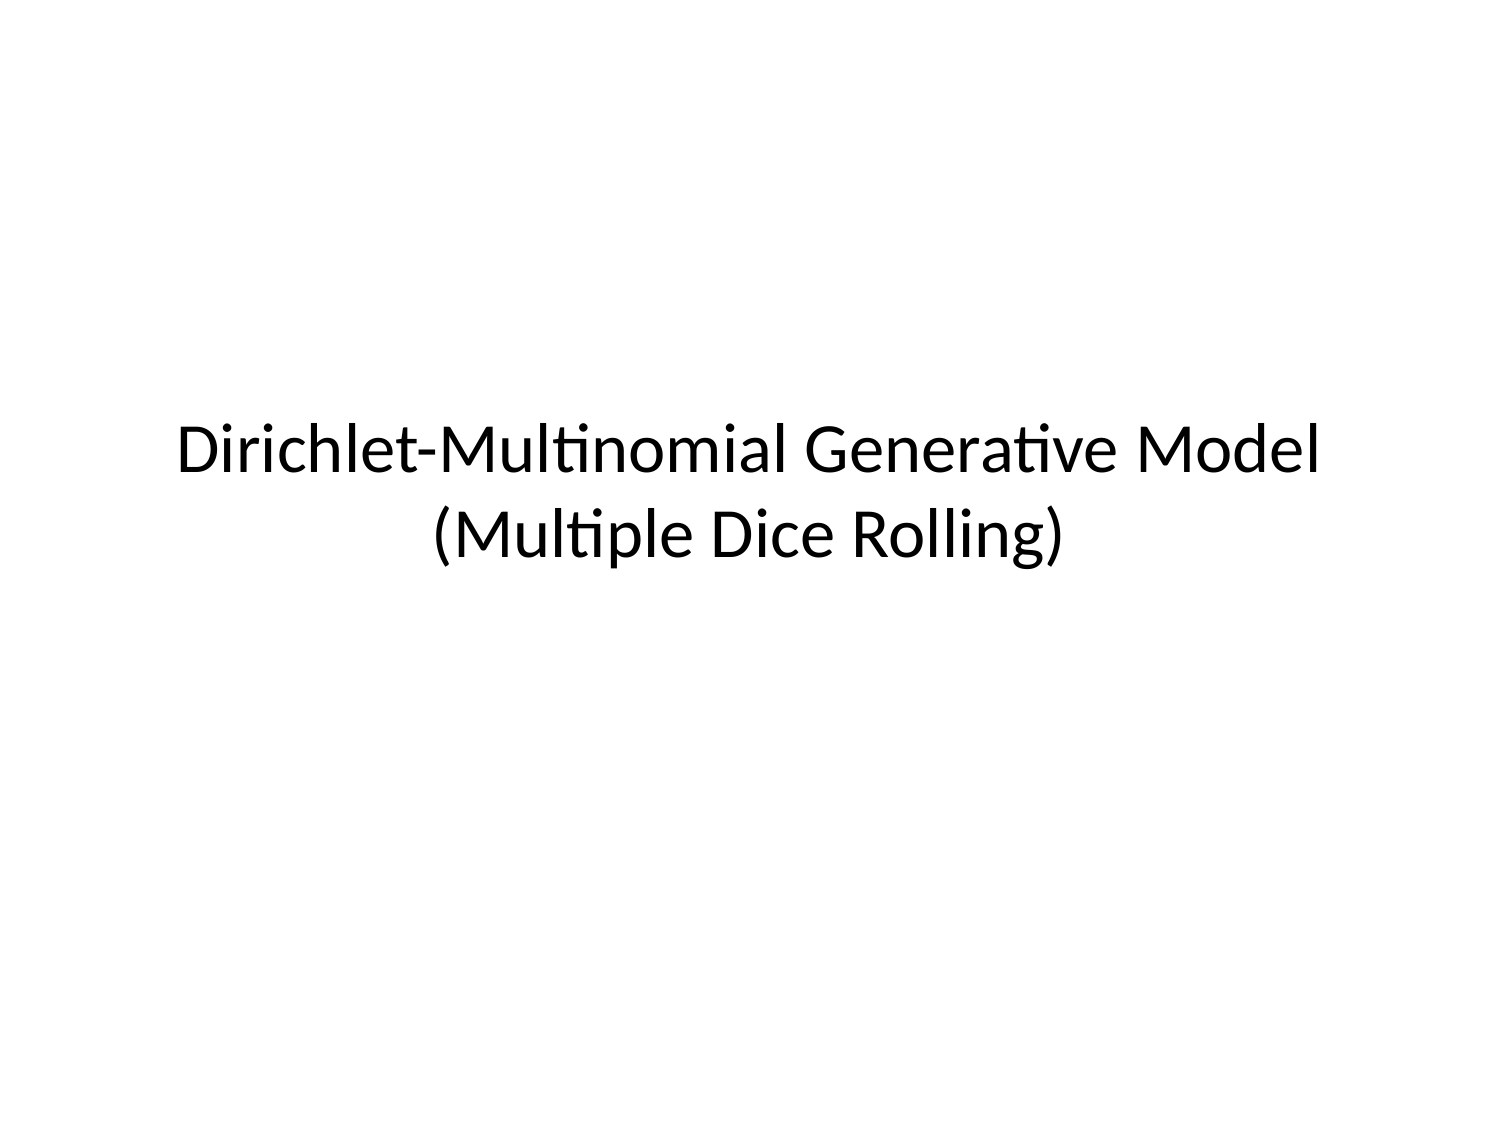

# Dirichlet-Multinomial Generative Model (Multiple Dice Rolling)